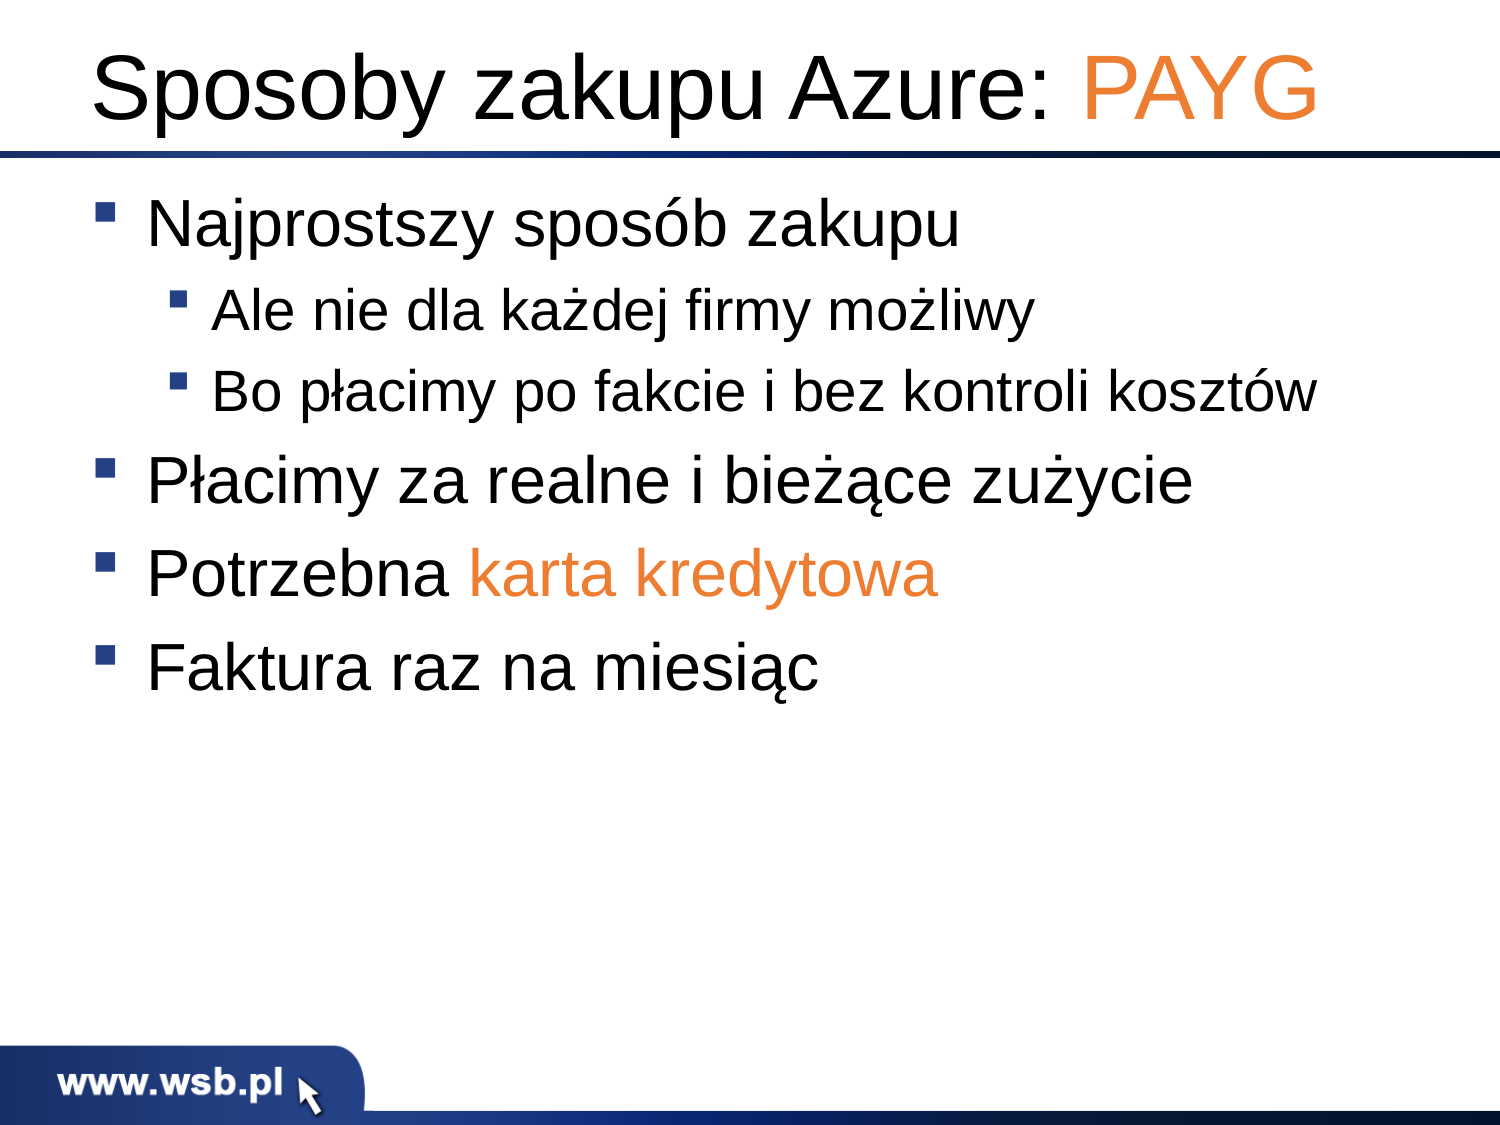

# Sposoby zakupu Azure: PAYG
Najprostszy sposób zakupu
Ale nie dla każdej firmy możliwy
Bo płacimy po fakcie i bez kontroli kosztów
Płacimy za realne i bieżące zużycie
Potrzebna karta kredytowa
Faktura raz na miesiąc